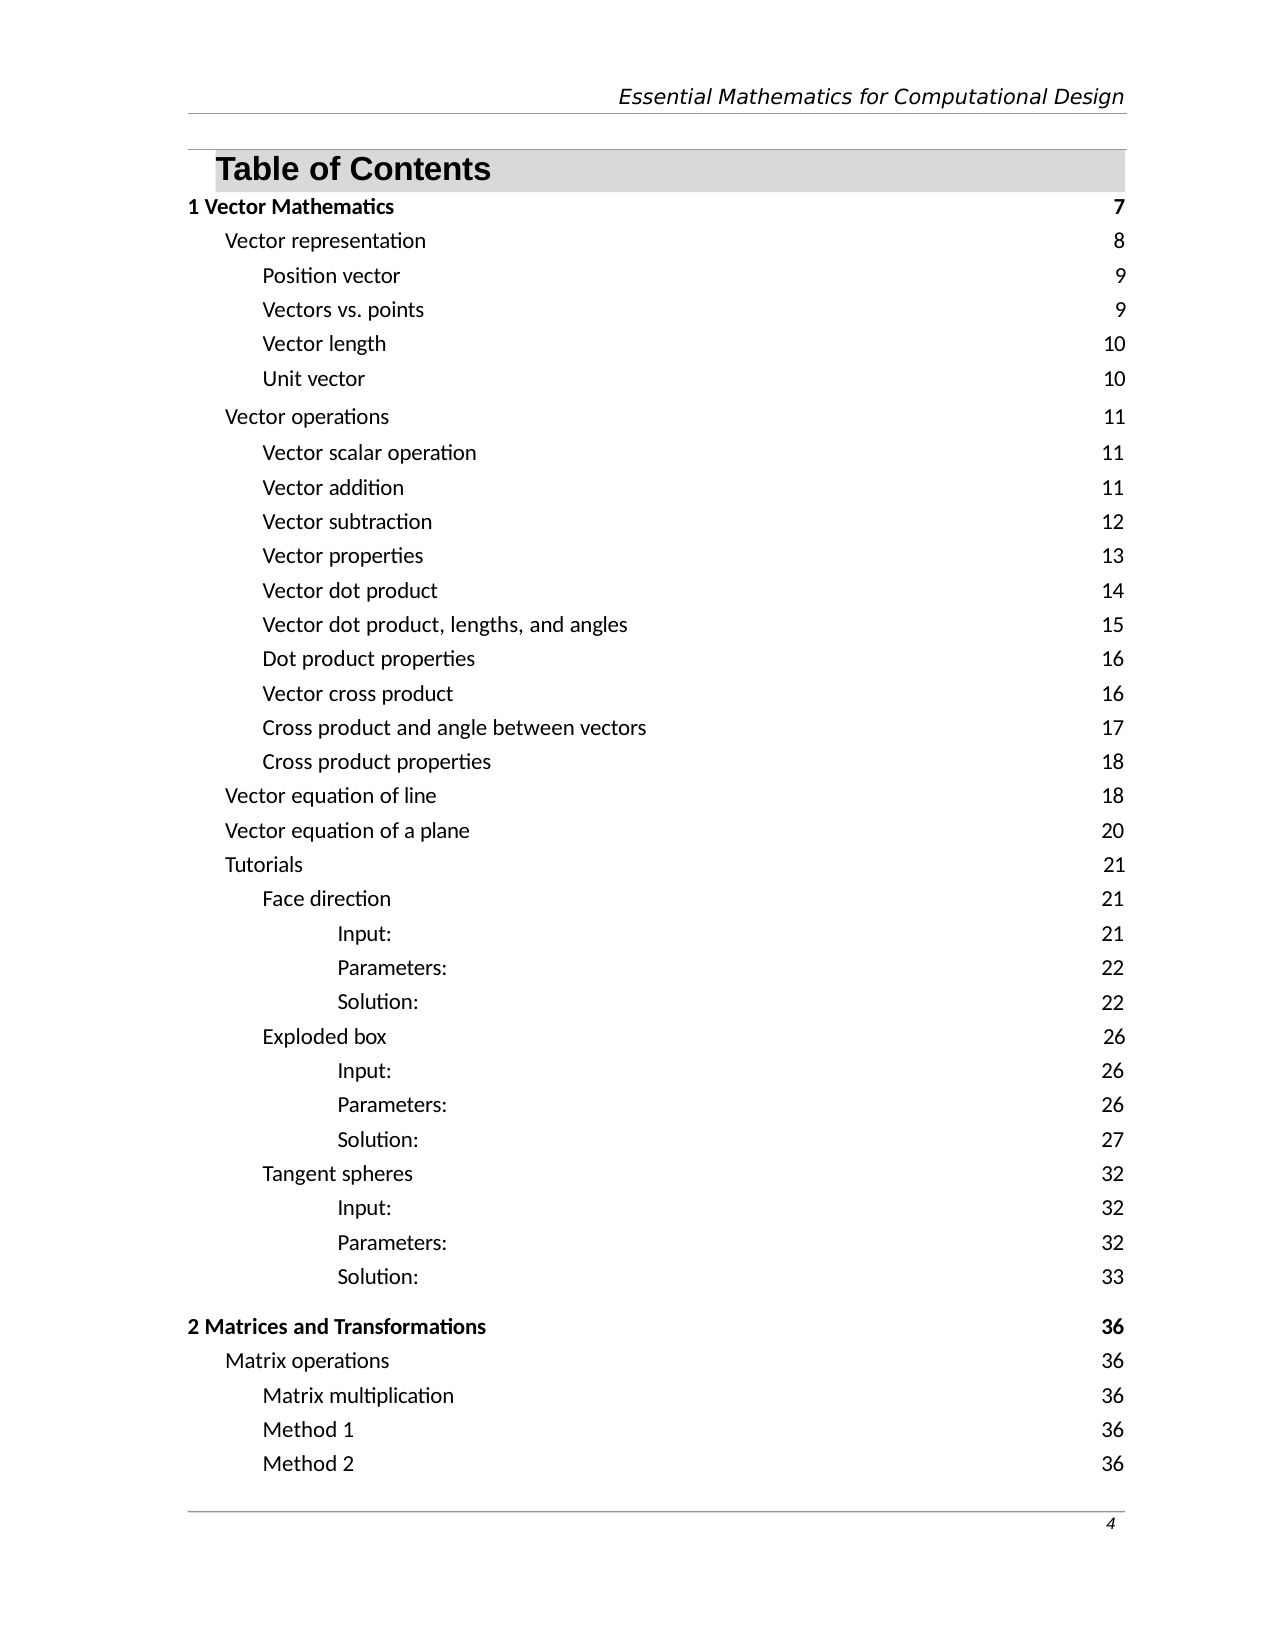

|  | Essential Mathematics for Computational Design |
| --- | --- |
|  |  |
| Table of Contents |  |
| 1 Vector Mathematics | 7 |
| Vector representation | 8 |
| Position vector | 9 |
| Vectors vs. points | 9 |
| Vector length | 10 |
| Unit vector | 10 |
| Vector operations | 11 |

Vector scalar operation Vector addition
Vector subtraction Vector properties Vector dot product
Vector dot product, lengths, and angles Dot product properties
Vector cross product
Cross product and angle between vectors Cross product properties
Vector equation of line Vector equation of a plane Tutorials
Face direction
Input: Parameters: Solution:
Exploded box
Input: Parameters: Solution:
Tangent spheres
Input: Parameters: Solution:
11
11
12
13
14
15
16
16
17
18
18
20
21
21
21
22
22
26
26
26
27
32
32
32
33
2 Matrices and Transformations
Matrix operations Matrix multiplication
Method 1
Method 2
36
36
36
36
36

4